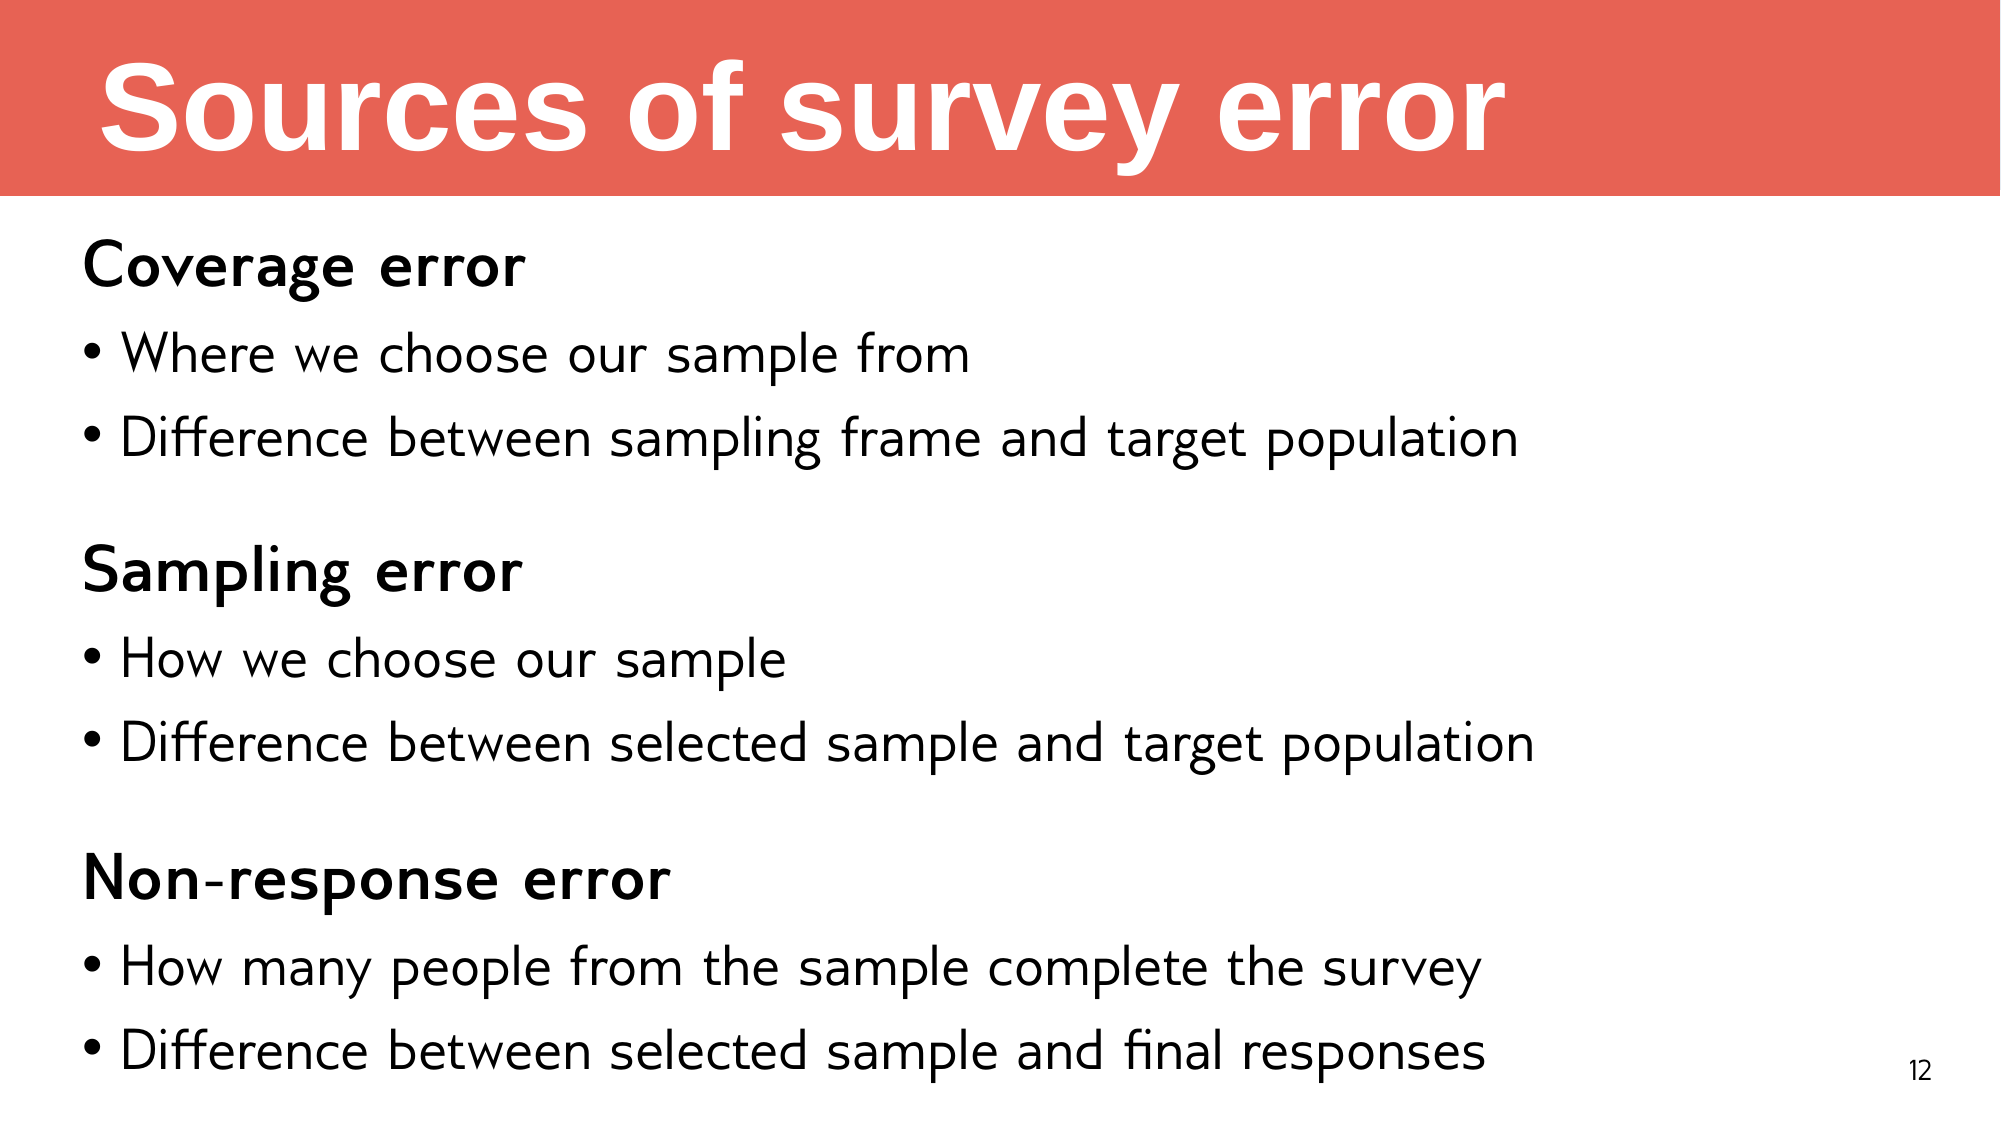

# Sources of survey error
Coverage error
Where we choose our sample from
Difference between sampling frame and target population

Sampling error
How we choose our sample
Difference between selected sample and target population

Non-response error
How many people from the sample complete the survey
Difference between selected sample and final responses

12